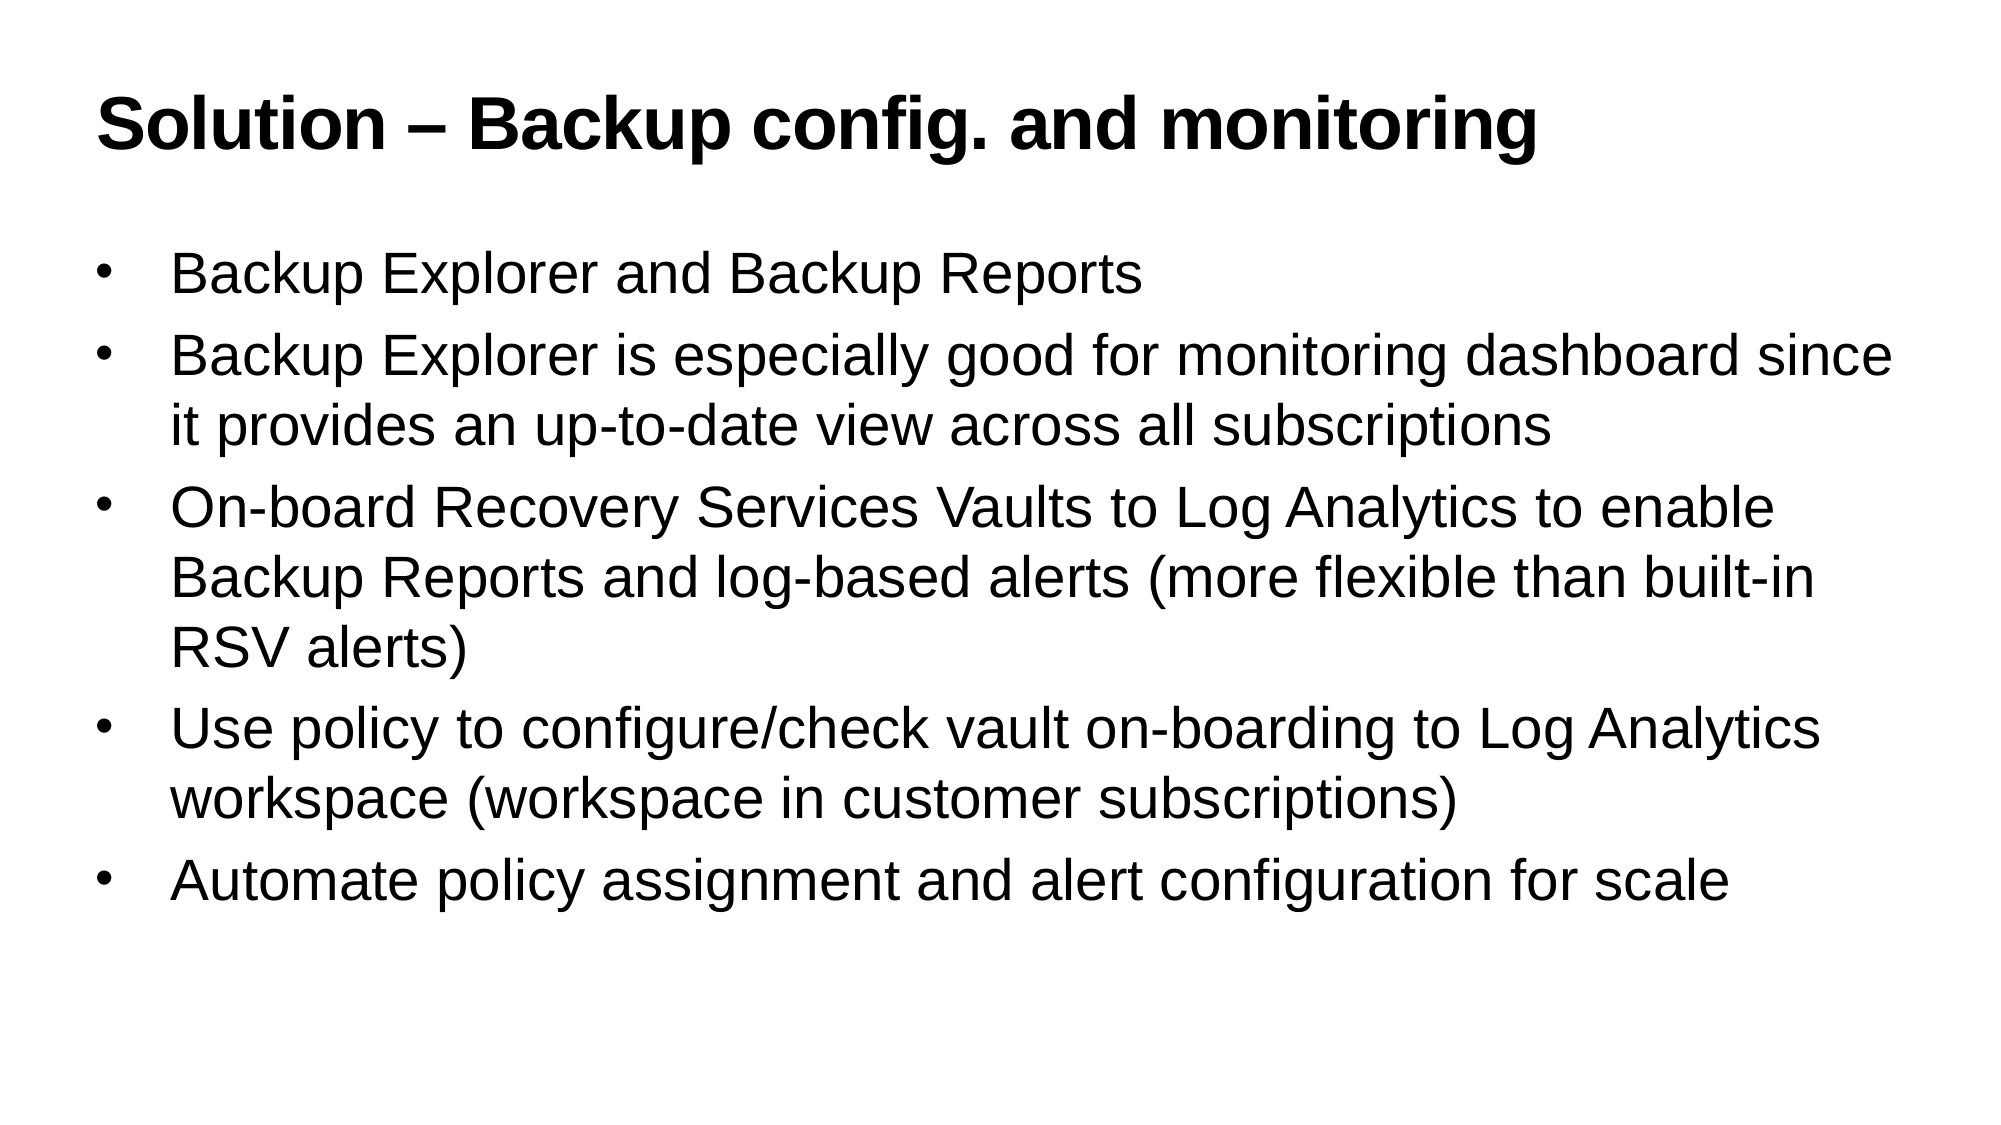

# Solution – Backup config. and monitoring
Backup Explorer and Backup Reports
Backup Explorer is especially good for monitoring dashboard since it provides an up-to-date view across all subscriptions
On-board Recovery Services Vaults to Log Analytics to enable Backup Reports and log-based alerts (more flexible than built-in RSV alerts)
Use policy to configure/check vault on-boarding to Log Analytics workspace (workspace in customer subscriptions)
Automate policy assignment and alert configuration for scale